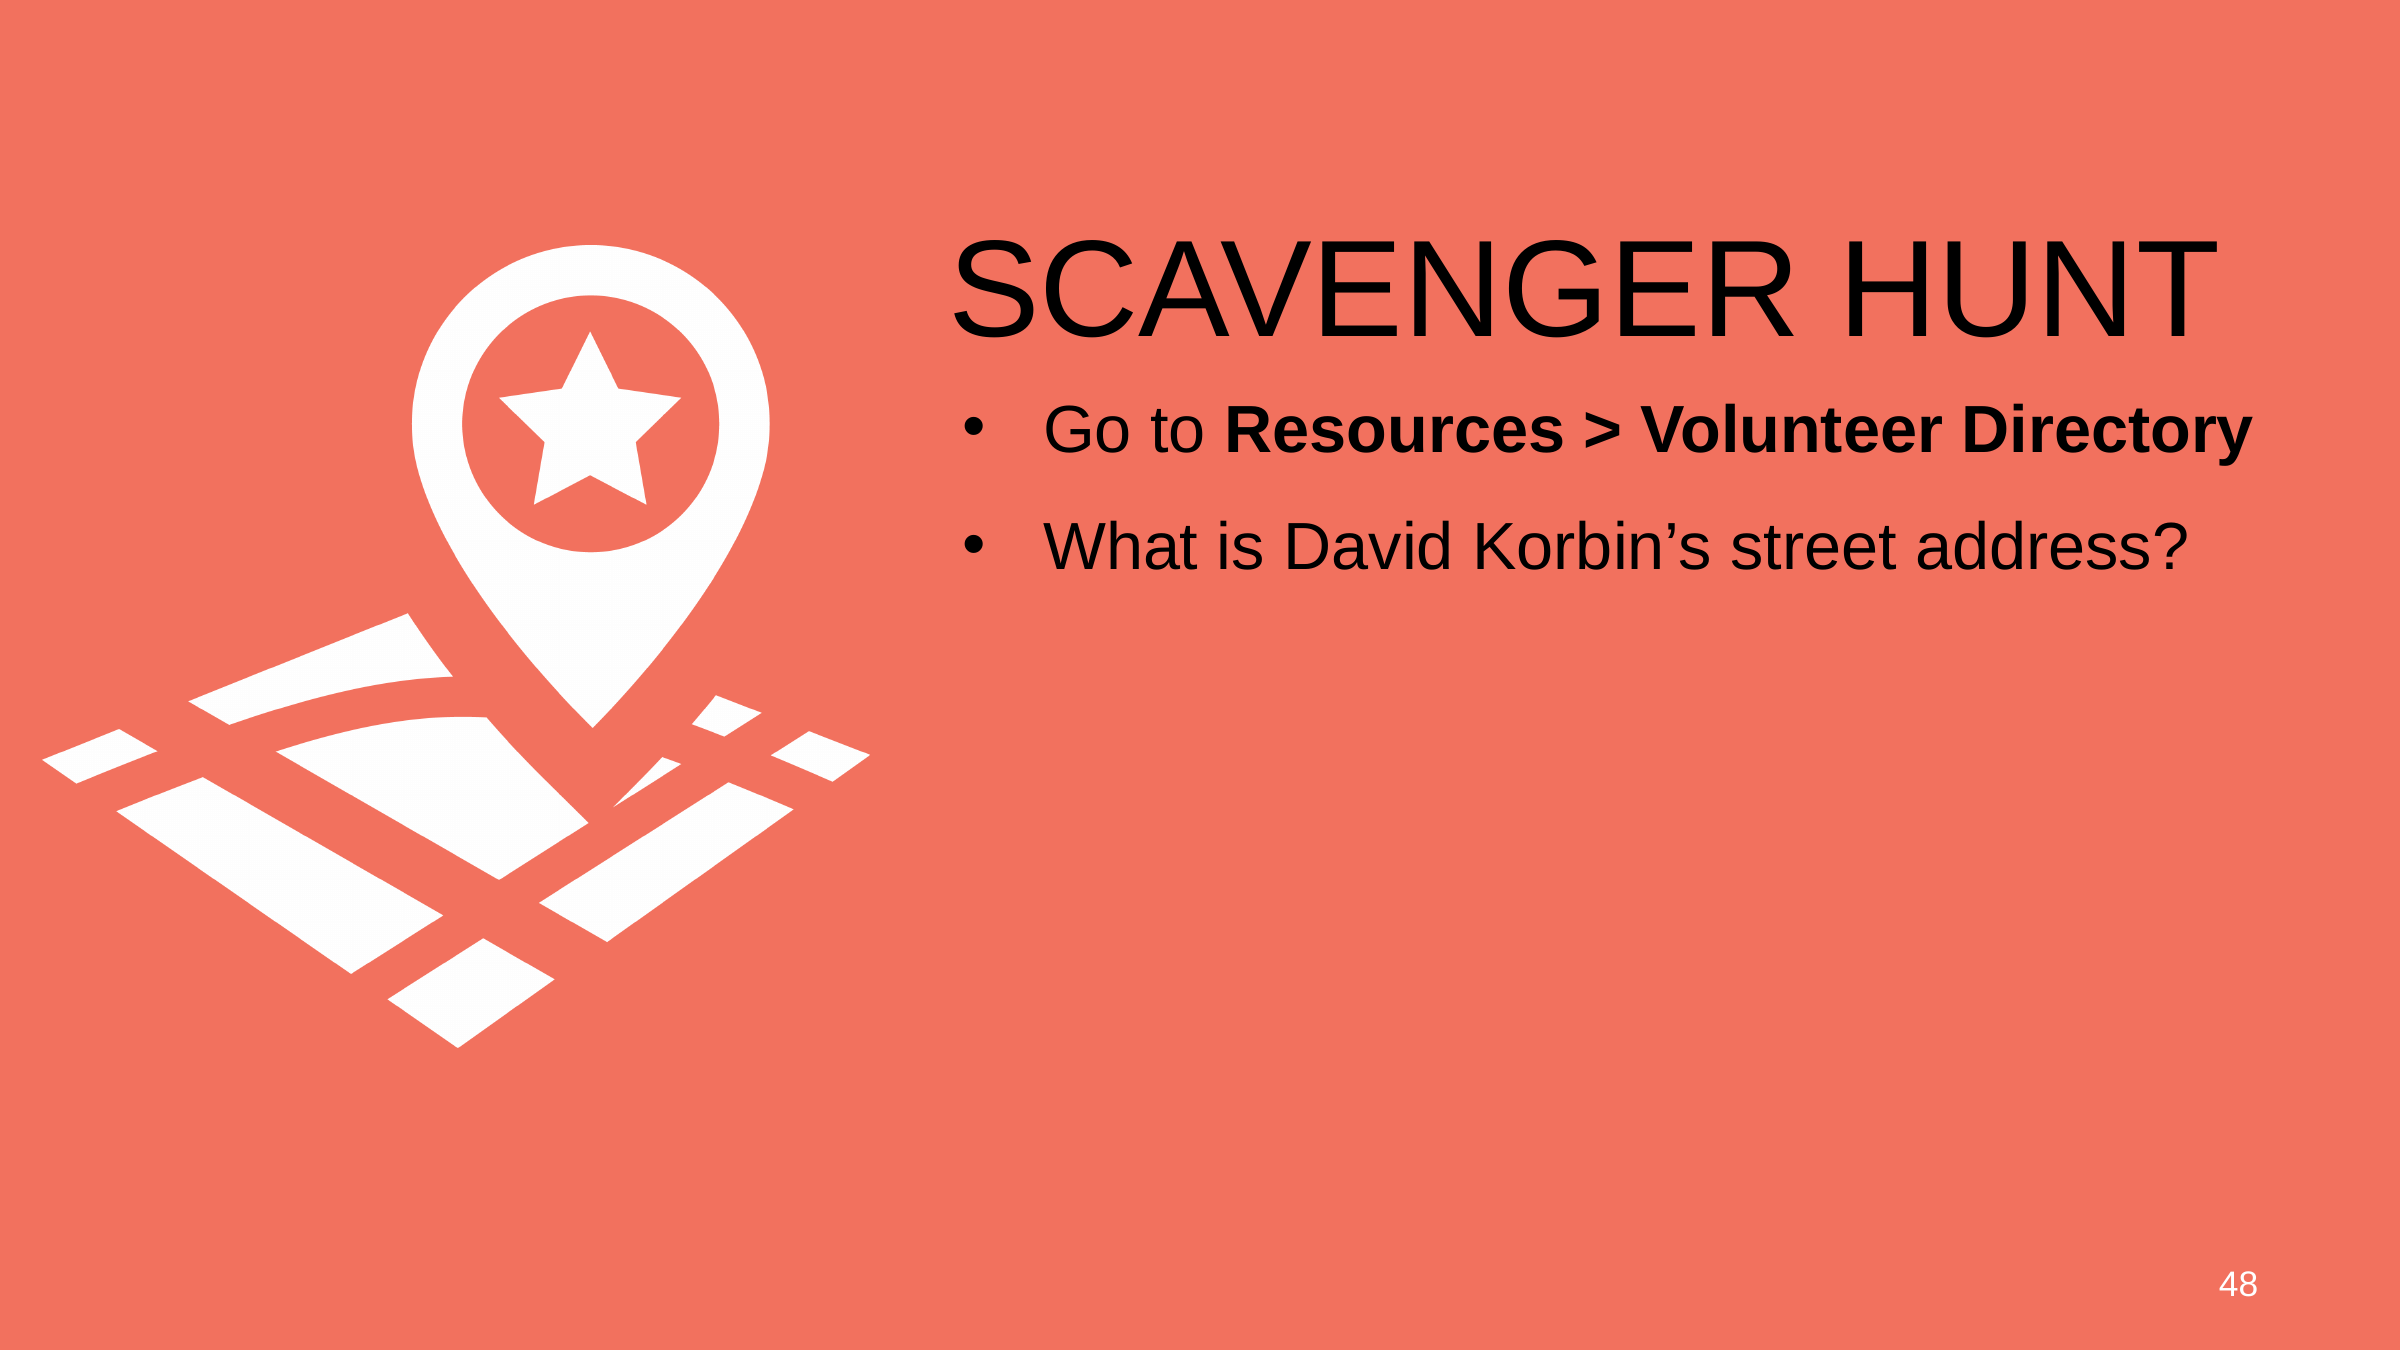

# Scavenger hunt
Go to Resources > Volunteer Directory
What is David Korbin’s street address?
48